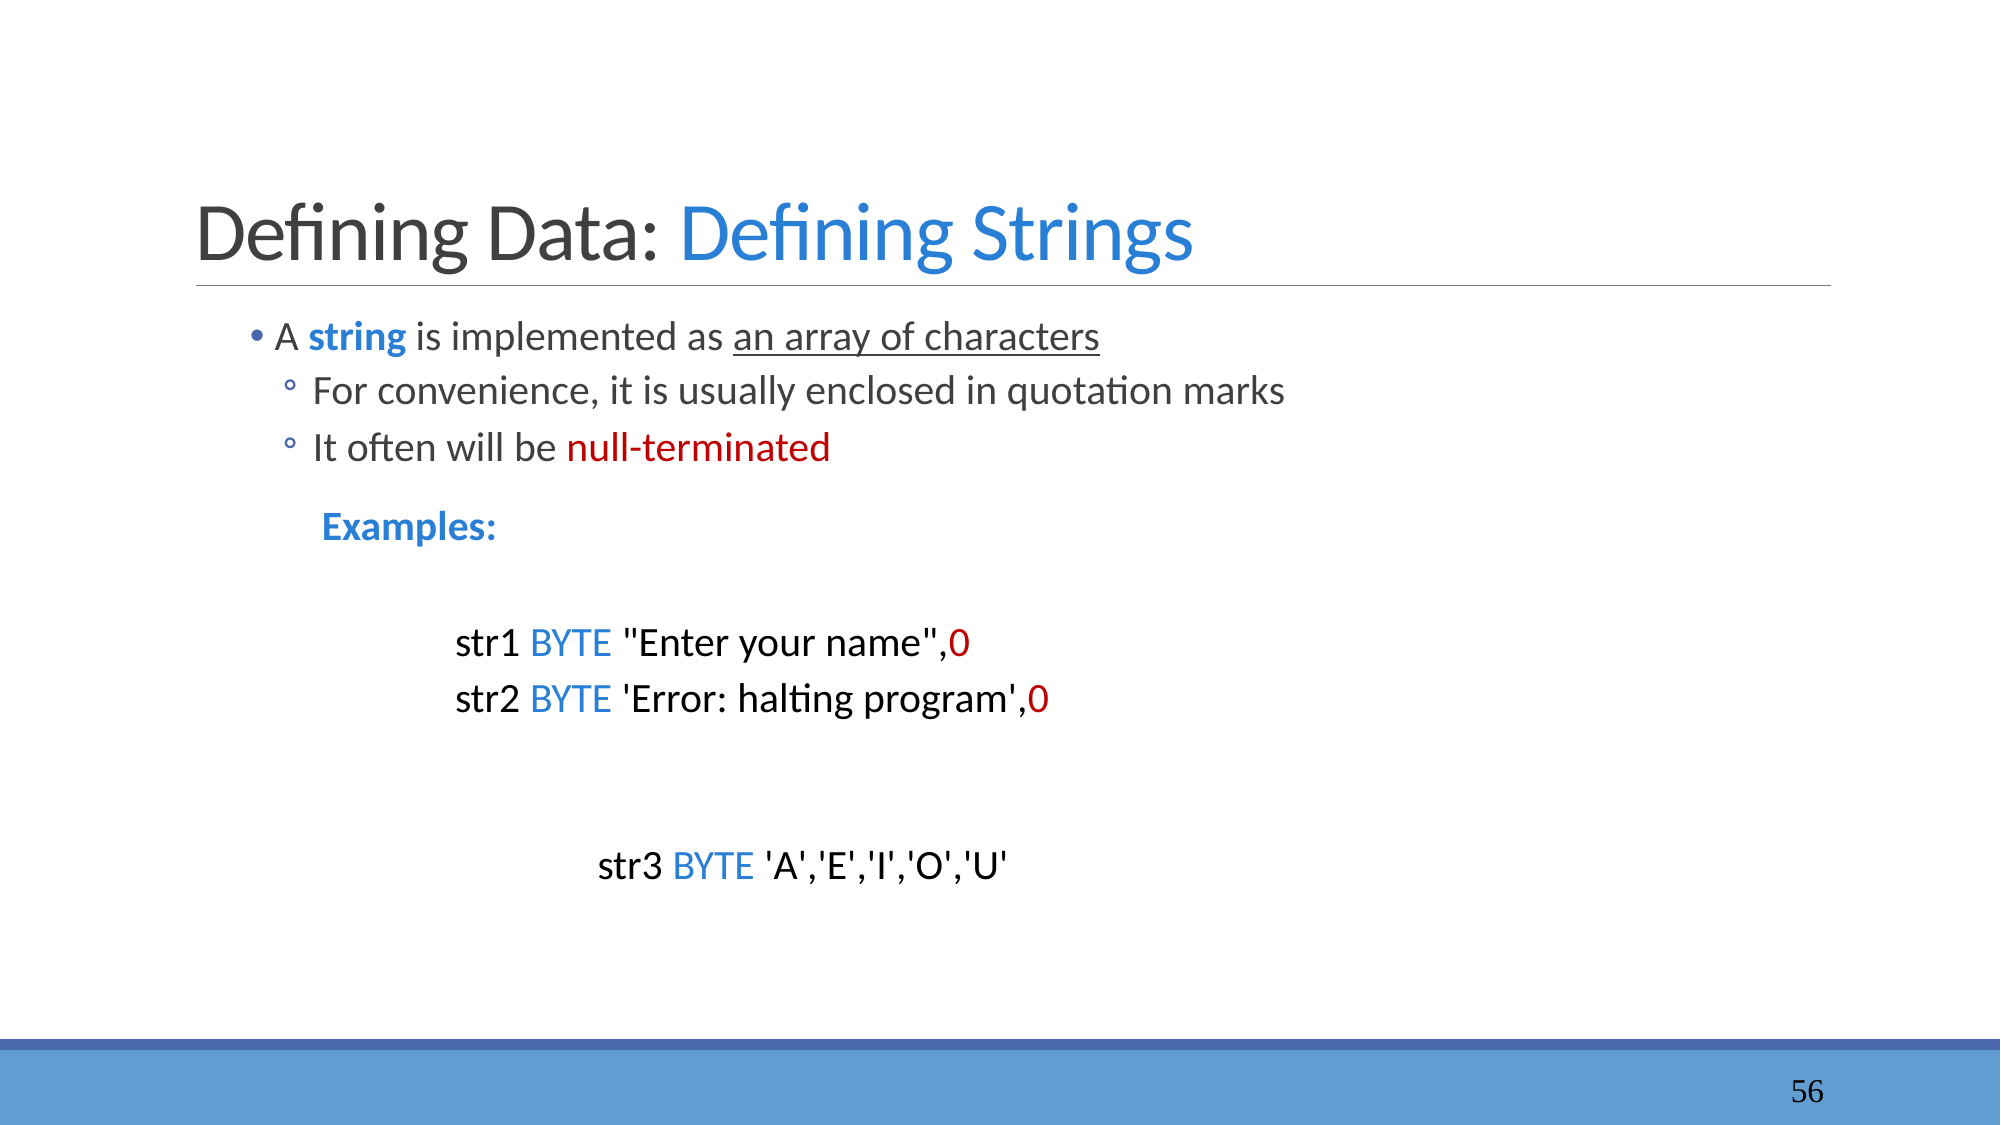

# Defining Data: Defining Strings
 A string is implemented as an array of characters
For convenience, it is usually enclosed in quotation marks
It often will be null-terminated
      Examples:
str1 BYTE "Enter your name",0
str2 BYTE 'Error: halting program',0

               str3 BYTE 'A','E','I','O','U'
56